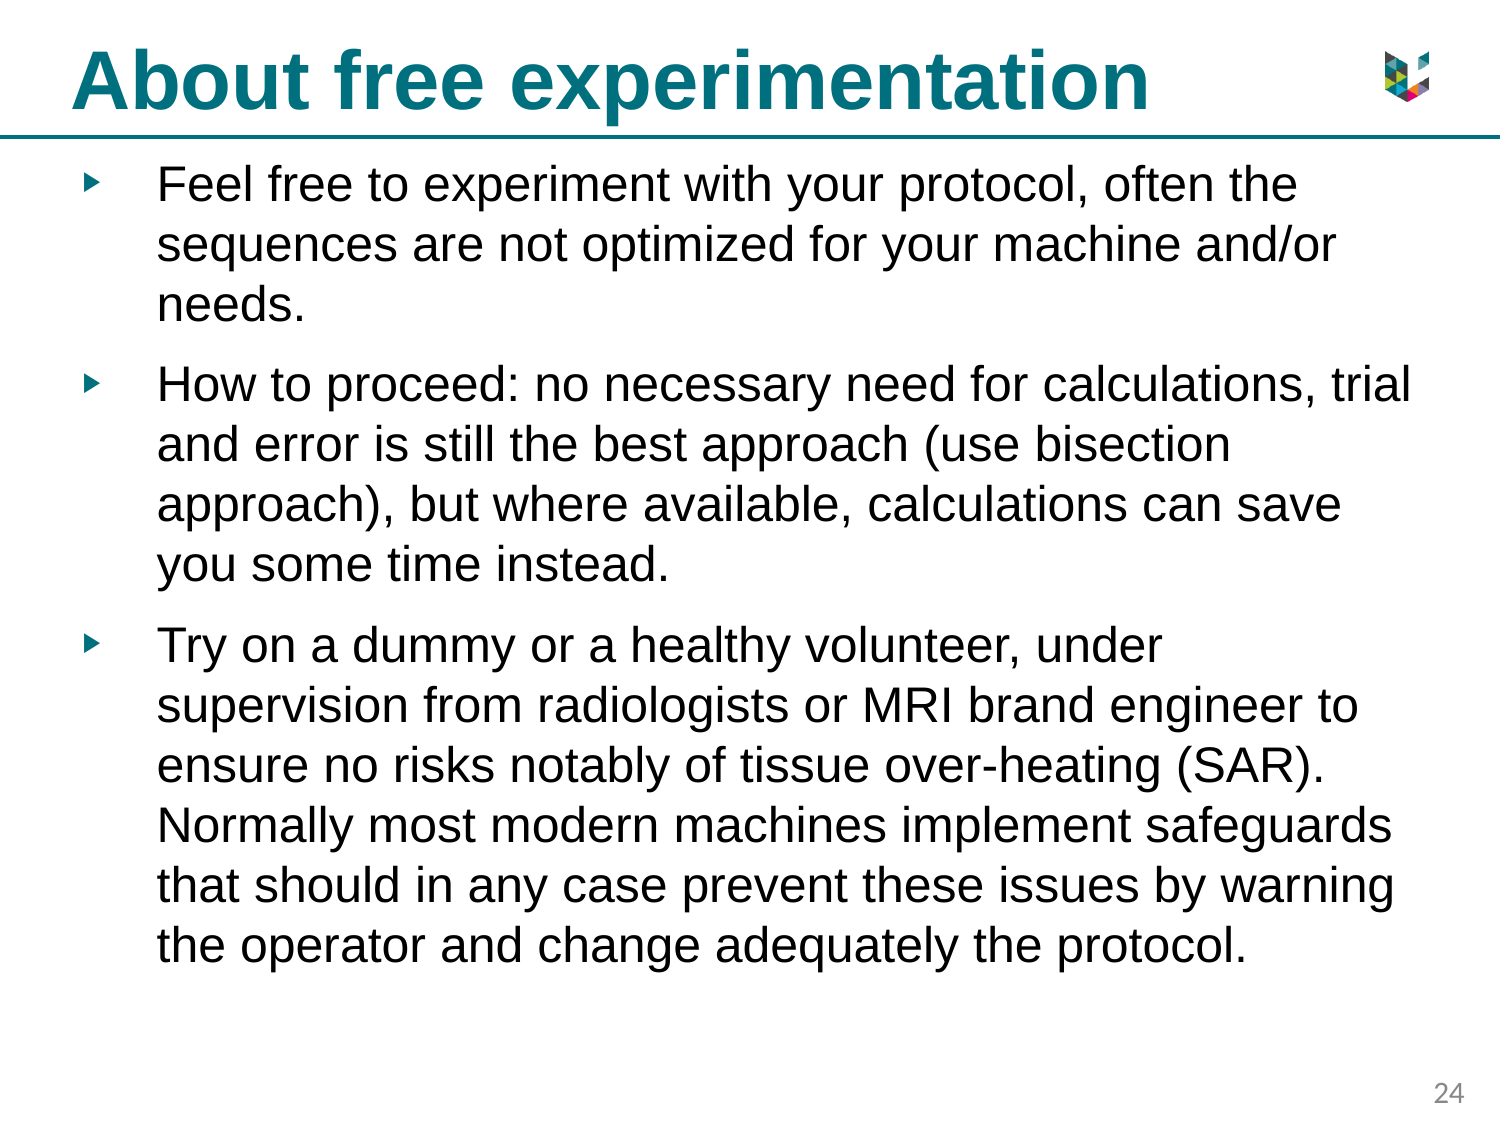

# About free experimentation
Feel free to experiment with your protocol, often the sequences are not optimized for your machine and/or needs.
How to proceed: no necessary need for calculations, trial and error is still the best approach (use bisection approach), but where available, calculations can save you some time instead.
Try on a dummy or a healthy volunteer, under supervision from radiologists or MRI brand engineer to ensure no risks notably of tissue over-heating (SAR). Normally most modern machines implement safeguards that should in any case prevent these issues by warning the operator and change adequately the protocol.